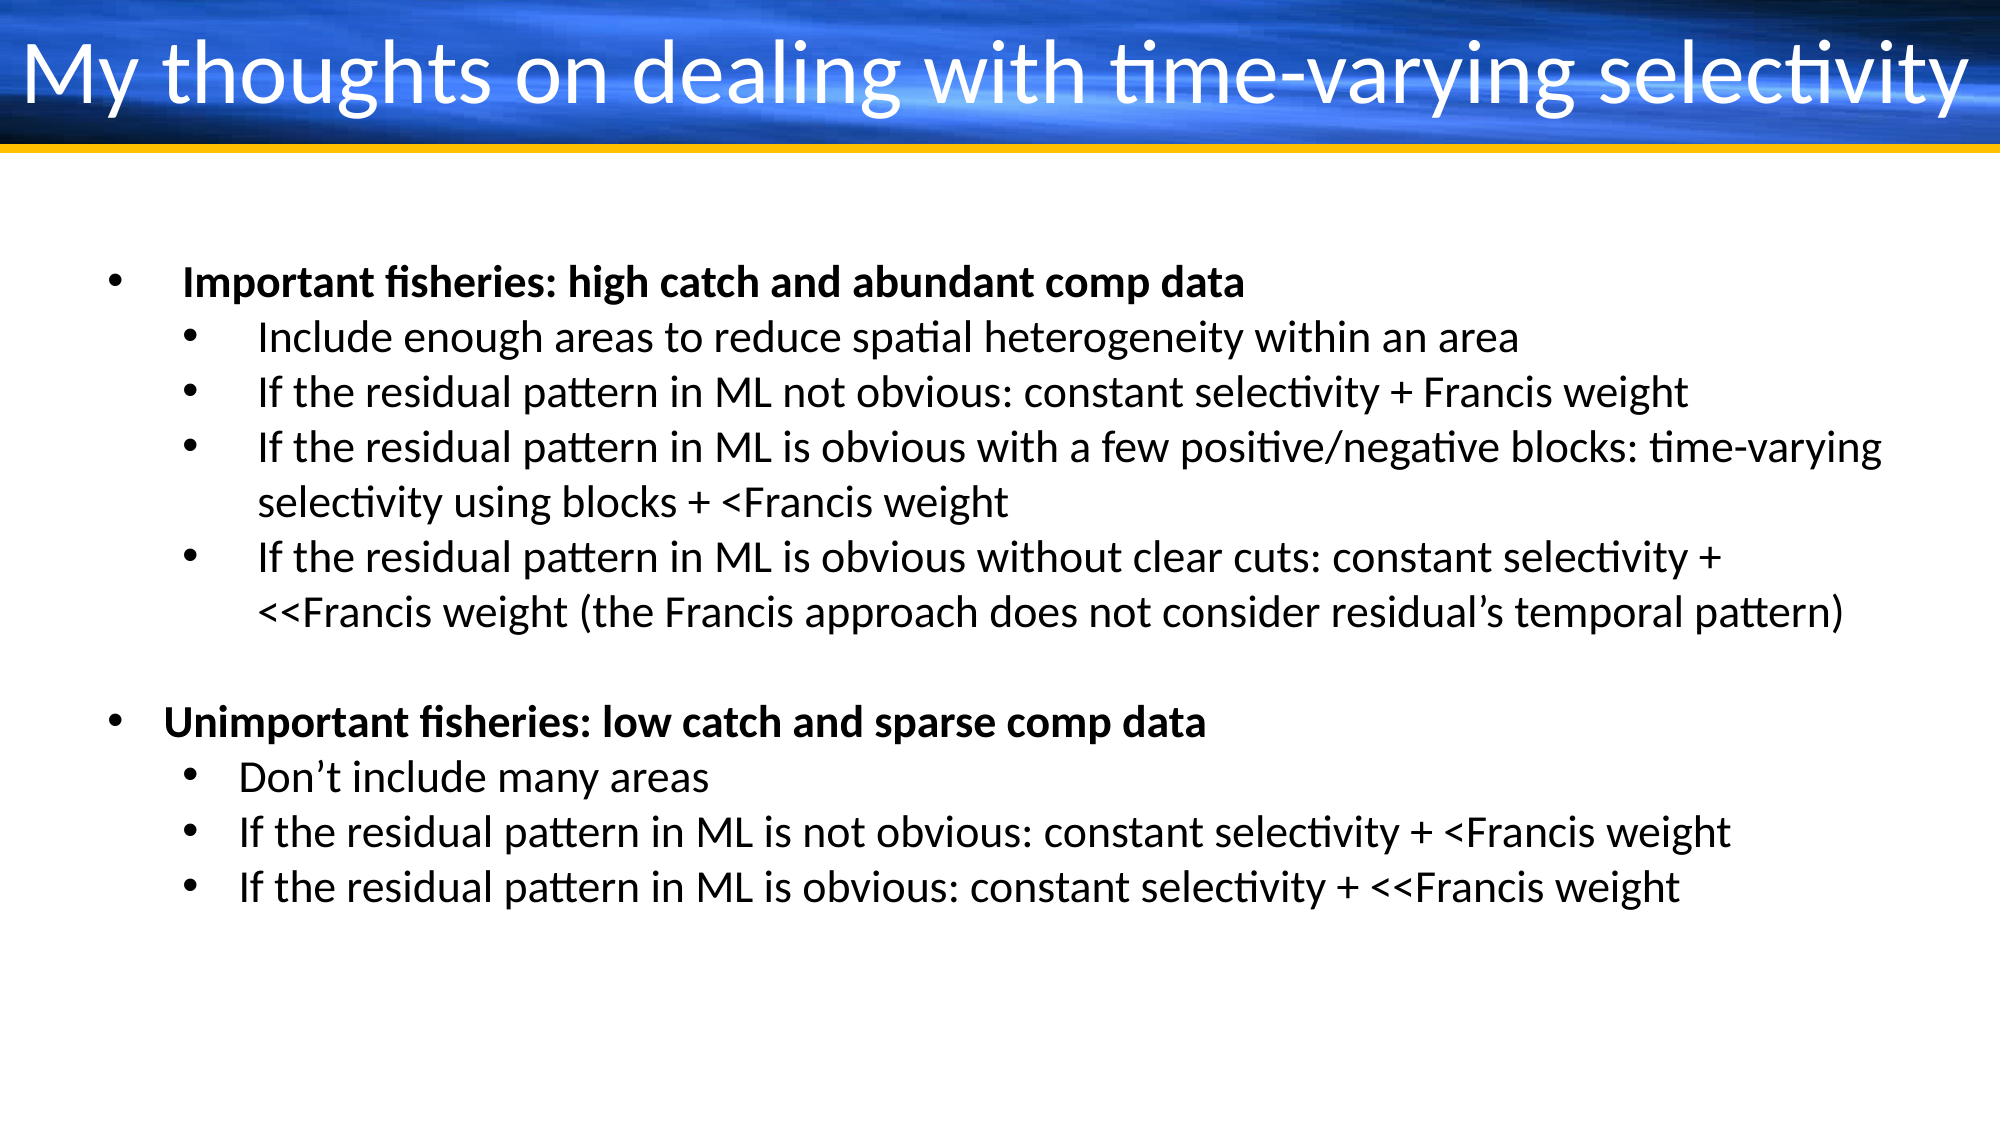

My thoughts on dealing with time-varying selectivity
Important fisheries: high catch and abundant comp data
Include enough areas to reduce spatial heterogeneity within an area
If the residual pattern in ML not obvious: constant selectivity + Francis weight
If the residual pattern in ML is obvious with a few positive/negative blocks: time-varying selectivity using blocks + <Francis weight
If the residual pattern in ML is obvious without clear cuts: constant selectivity + <<Francis weight (the Francis approach does not consider residual’s temporal pattern)

Unimportant fisheries: low catch and sparse comp data
Don’t include many areas
If the residual pattern in ML is not obvious: constant selectivity + <Francis weight
If the residual pattern in ML is obvious: constant selectivity + <<Francis weight